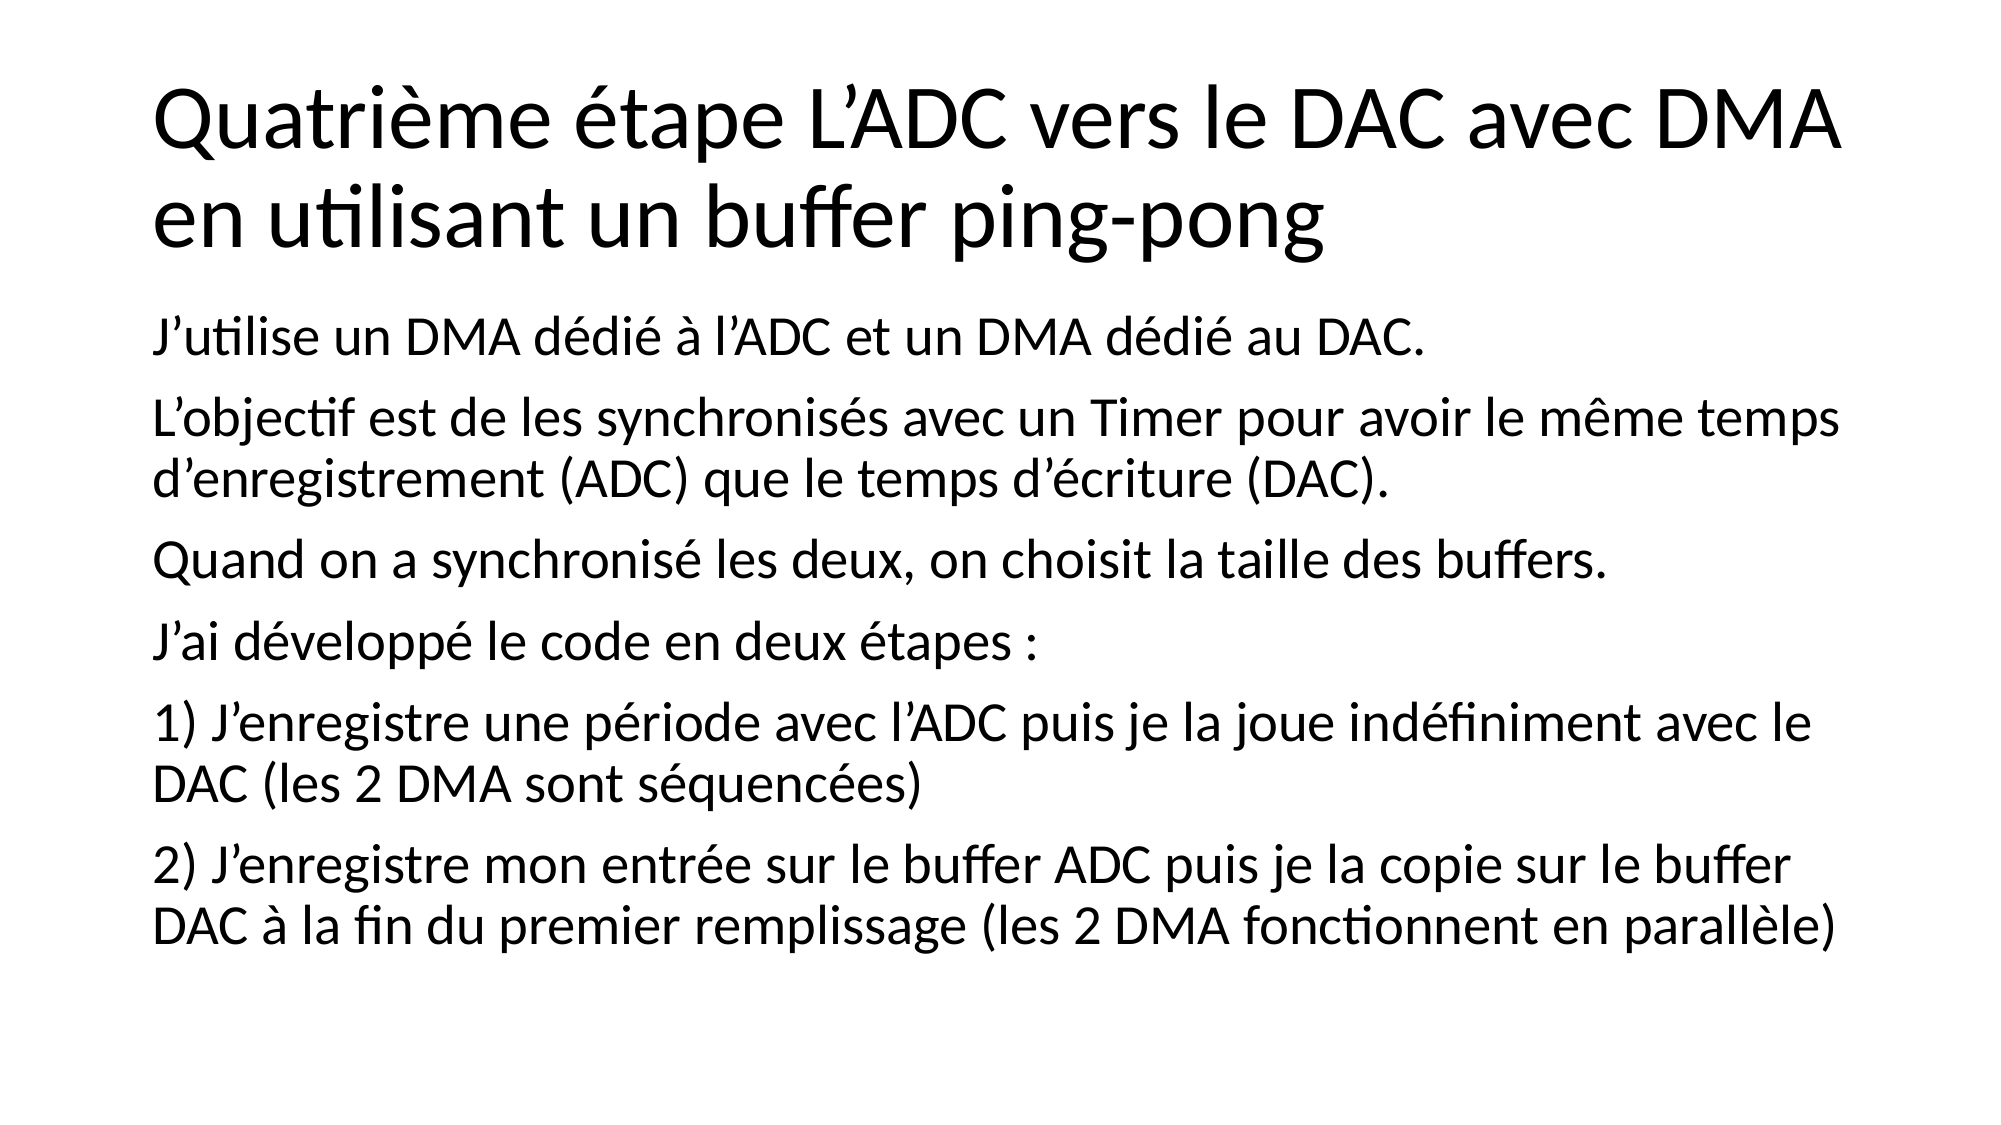

# Quatrième étape L’ADC vers le DAC avec DMA en utilisant un buffer ping-pong
J’utilise un DMA dédié à l’ADC et un DMA dédié au DAC.
L’objectif est de les synchronisés avec un Timer pour avoir le même temps d’enregistrement (ADC) que le temps d’écriture (DAC).
Quand on a synchronisé les deux, on choisit la taille des buffers.
J’ai développé le code en deux étapes :
1) J’enregistre une période avec l’ADC puis je la joue indéfiniment avec le DAC (les 2 DMA sont séquencées)
2) J’enregistre mon entrée sur le buffer ADC puis je la copie sur le buffer DAC à la fin du premier remplissage (les 2 DMA fonctionnent en parallèle)